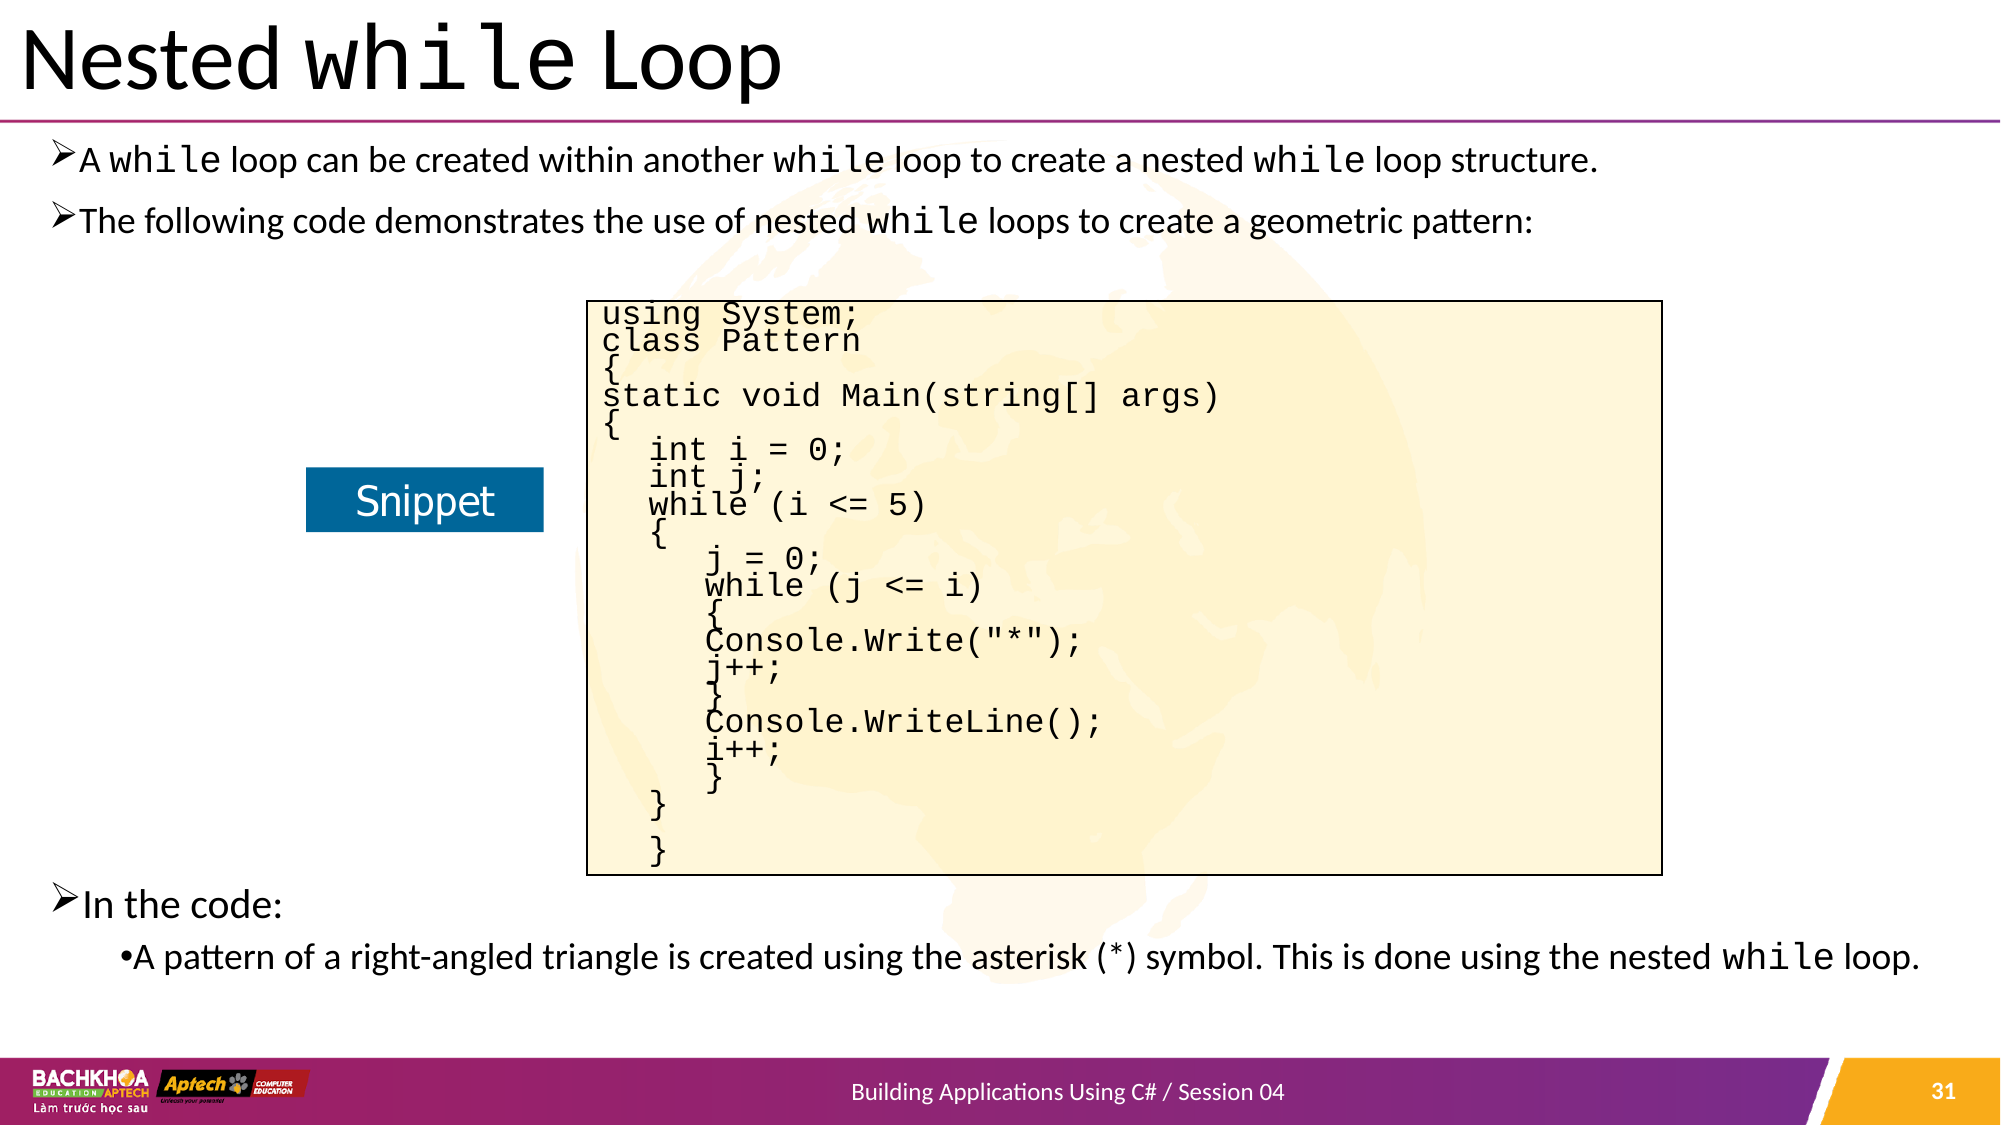

# Nested while Loop
A while loop can be created within another while loop to create a nested while loop structure.
The following code demonstrates the use of nested while loops to create a geometric pattern:

In the code:
A pattern of a right-angled triangle is created using the asterisk (*) symbol. This is done using the nested while loop.

using System;
class Pattern
{
static void Main(string[] args)
{
int i = 0;
int j;
while (i <= 5)
{
j = 0;
while (j <= i)
{
Console.Write("*");
j++;
}
Console.WriteLine();
i++;
}
}
}
Snippet
31
Building Applications Using C# / Session 04